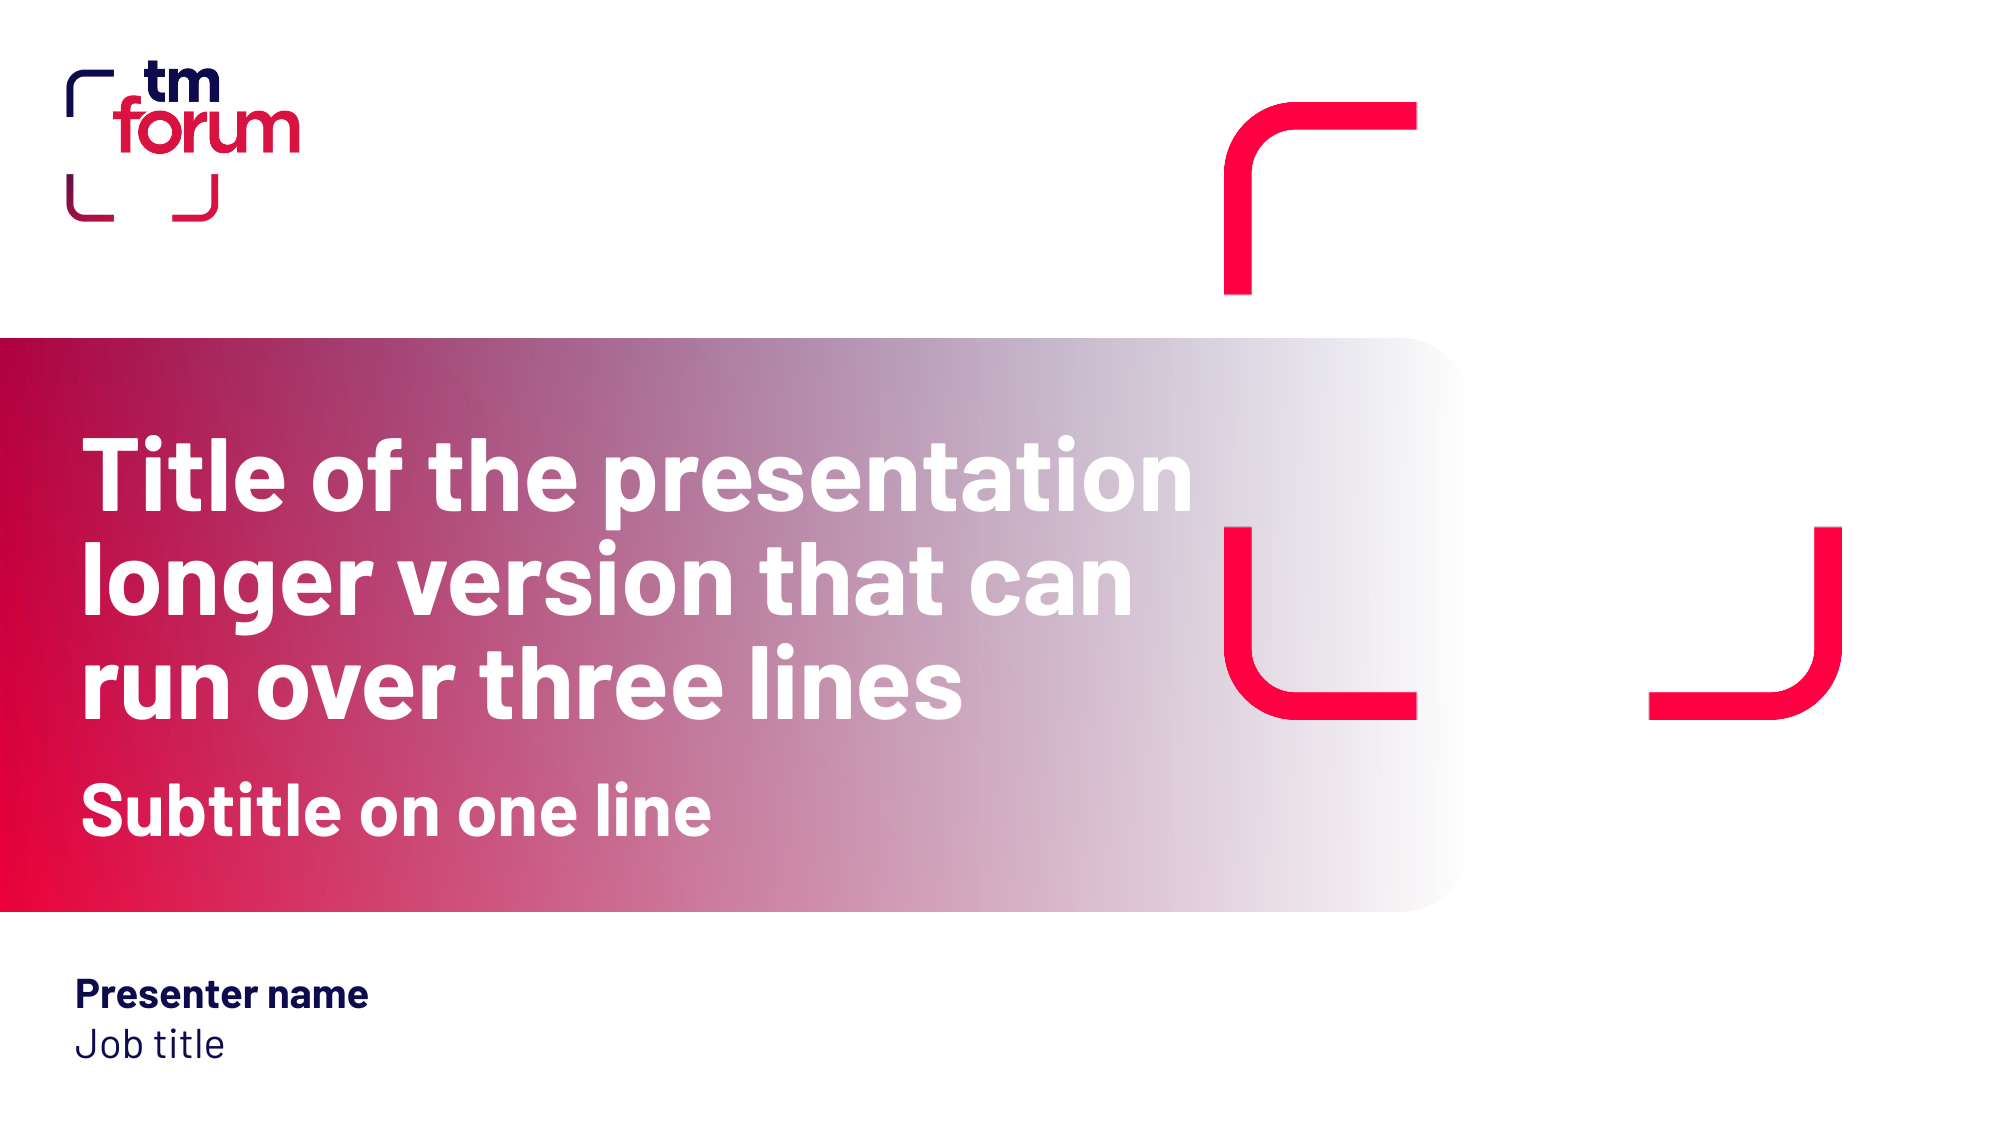

Title of the presentation
longer version that can
run over three lines
Subtitle on one line
Presenter name
Job title
Month DD 2025